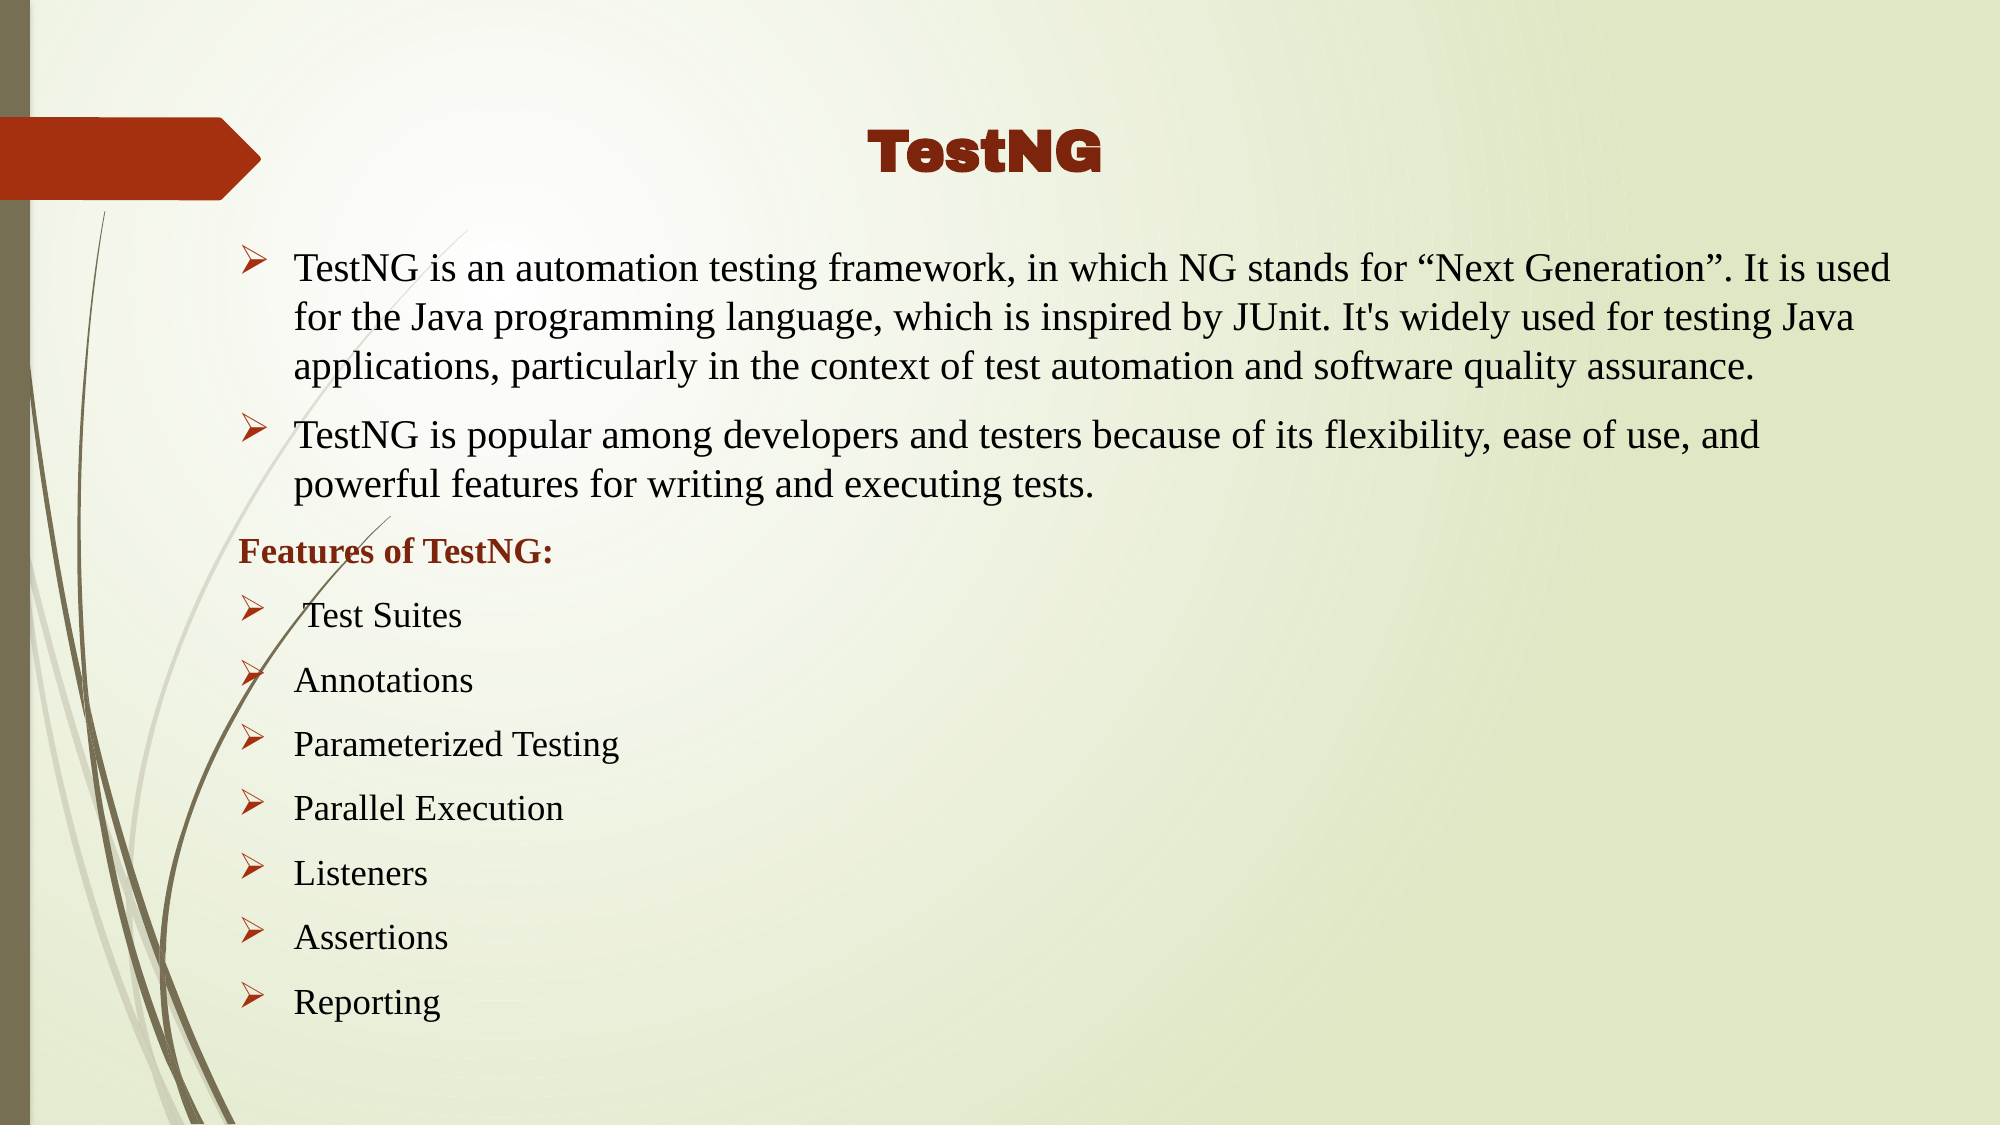

# TestNG
TestNG is an automation testing framework, in which NG stands for “Next Generation”. It is used for the Java programming language, which is inspired by JUnit. It's widely used for testing Java applications, particularly in the context of test automation and software quality assurance.
TestNG is popular among developers and testers because of its flexibility, ease of use, and powerful features for writing and executing tests.
Features of TestNG:
 Test Suites
Annotations
Parameterized Testing
Parallel Execution
Listeners
Assertions
Reporting